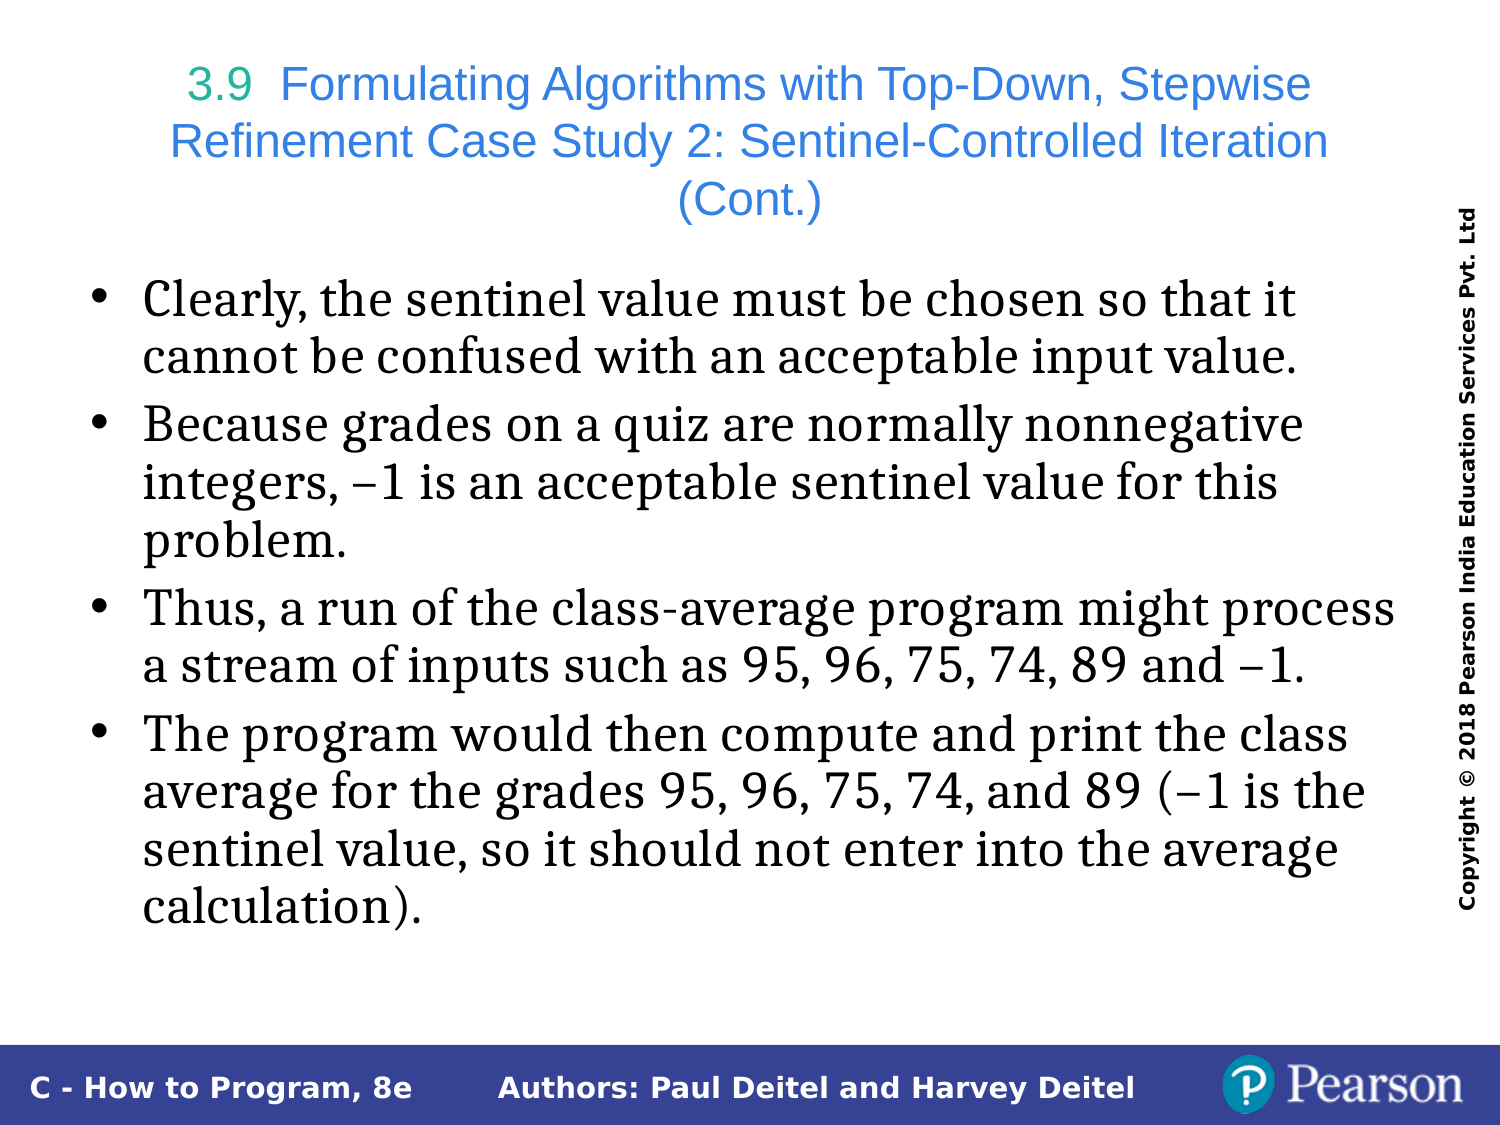

# 3.9  Formulating Algorithms with Top-Down, Stepwise Refinement Case Study 2: Sentinel-Controlled Iteration (Cont.)
Clearly, the sentinel value must be chosen so that it cannot be confused with an acceptable input value.
Because grades on a quiz are normally nonnegative integers, –1 is an acceptable sentinel value for this problem.
Thus, a run of the class-average program might process a stream of inputs such as 95, 96, 75, 74, 89 and –1.
The program would then compute and print the class average for the grades 95, 96, 75, 74, and 89 (–1 is the sentinel value, so it should not enter into the average calculation).